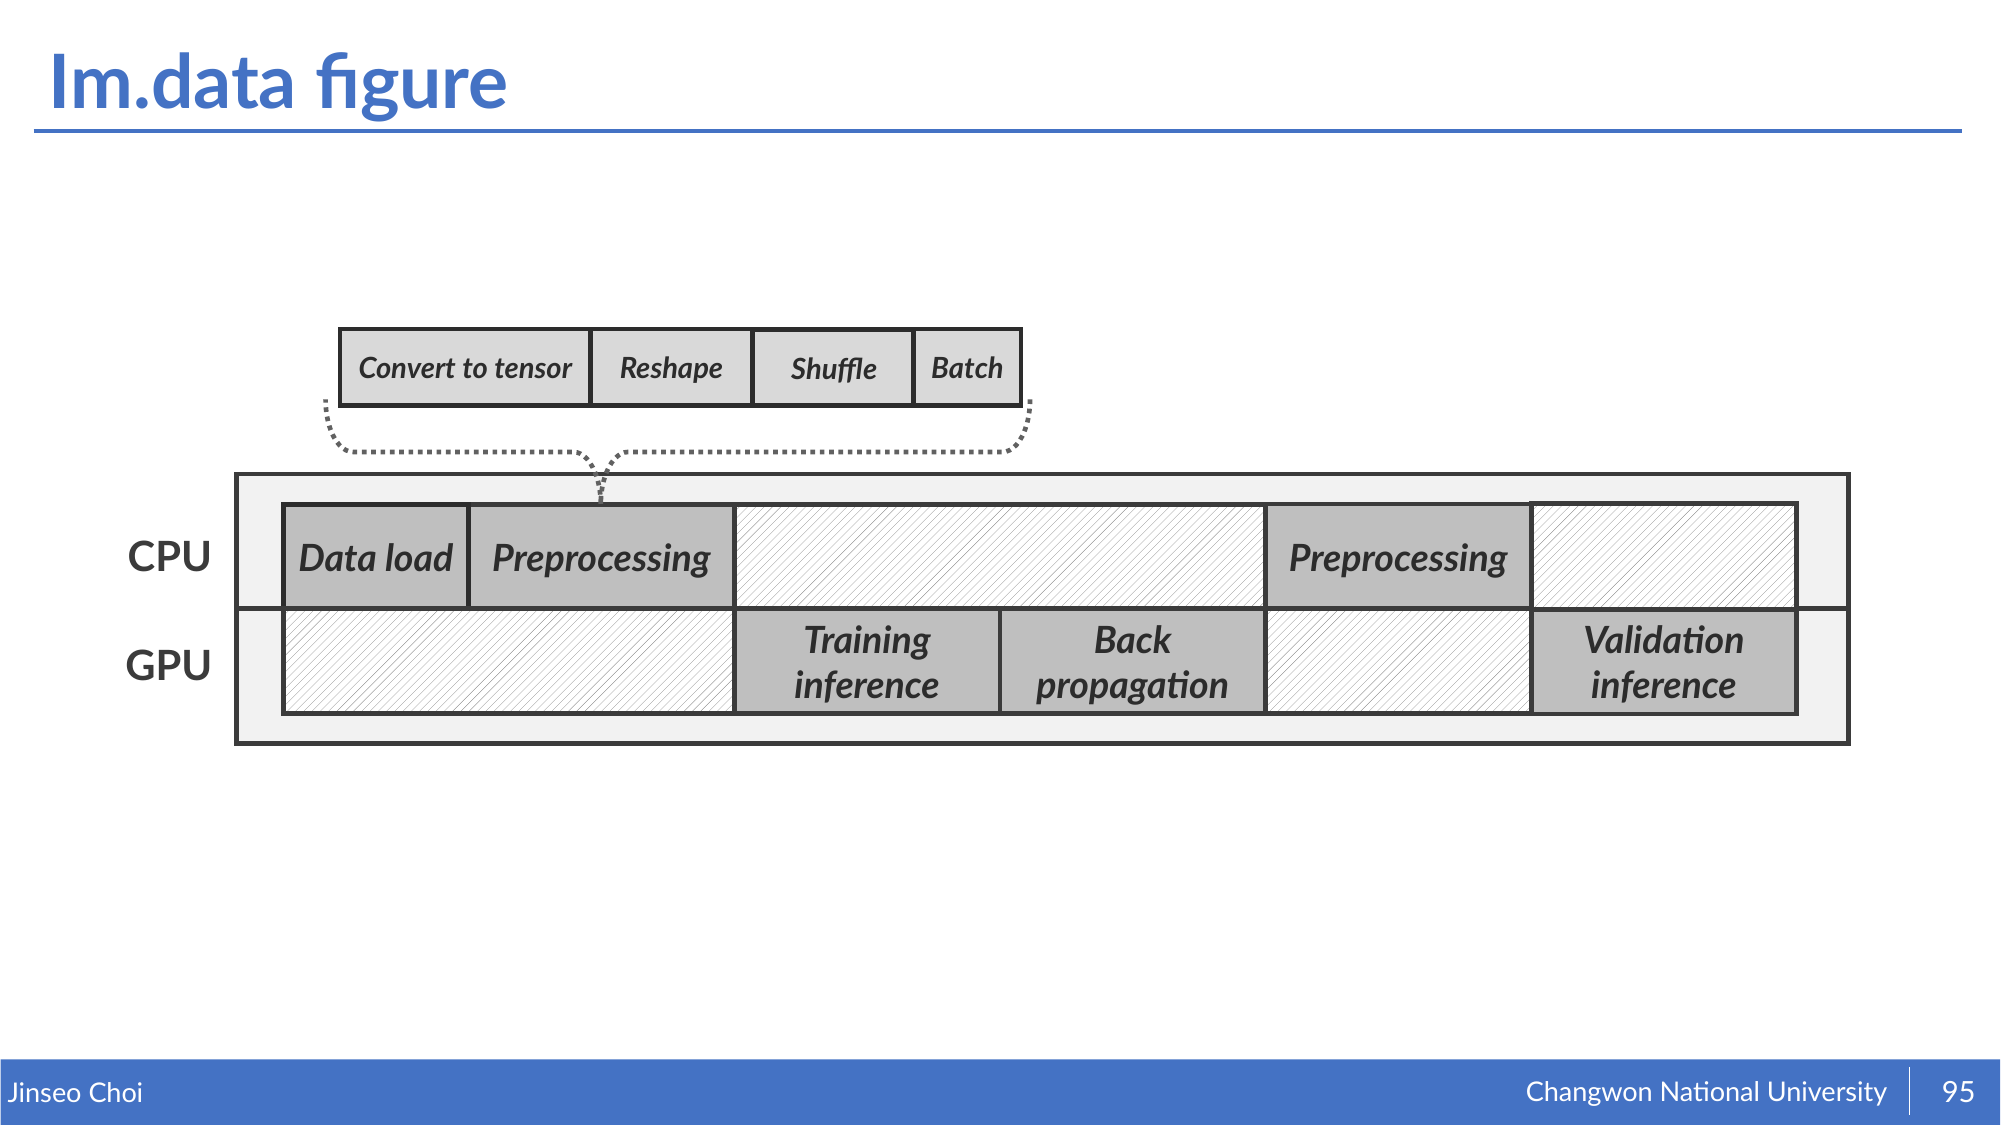

# Im.data figure

Convert to tensor
Reshape
Batch
Shuffle

Preprocessing

Data load
Preprocessing
CPU

Training inference
Back propagation
Validation
inference
GPU
95